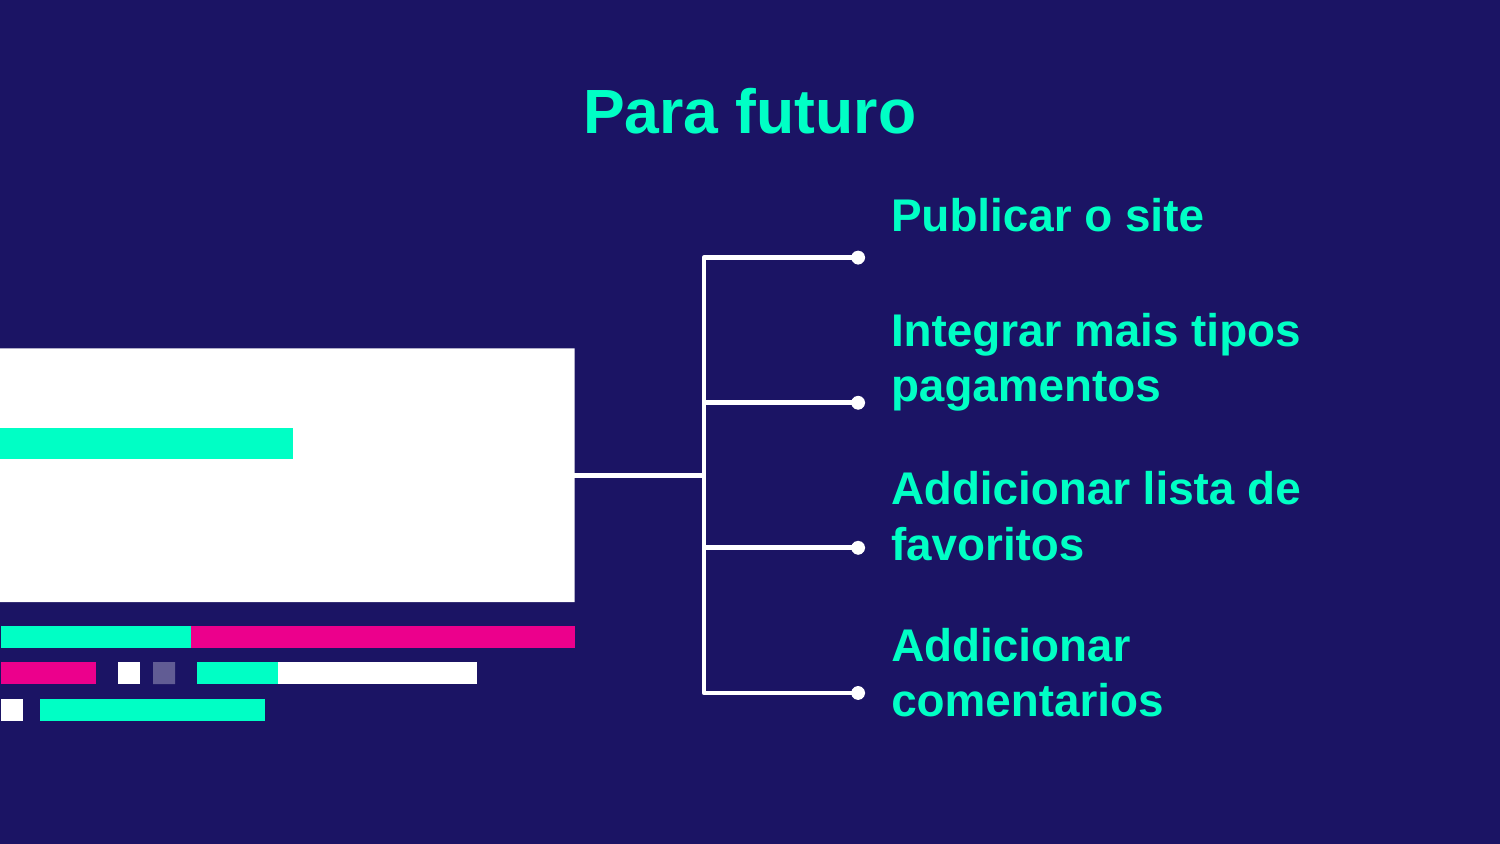

# Para futuro
Publicar o site
Integrar mais tipos pagamentos

Addicionar lista de favoritos

Addicionar comentarios